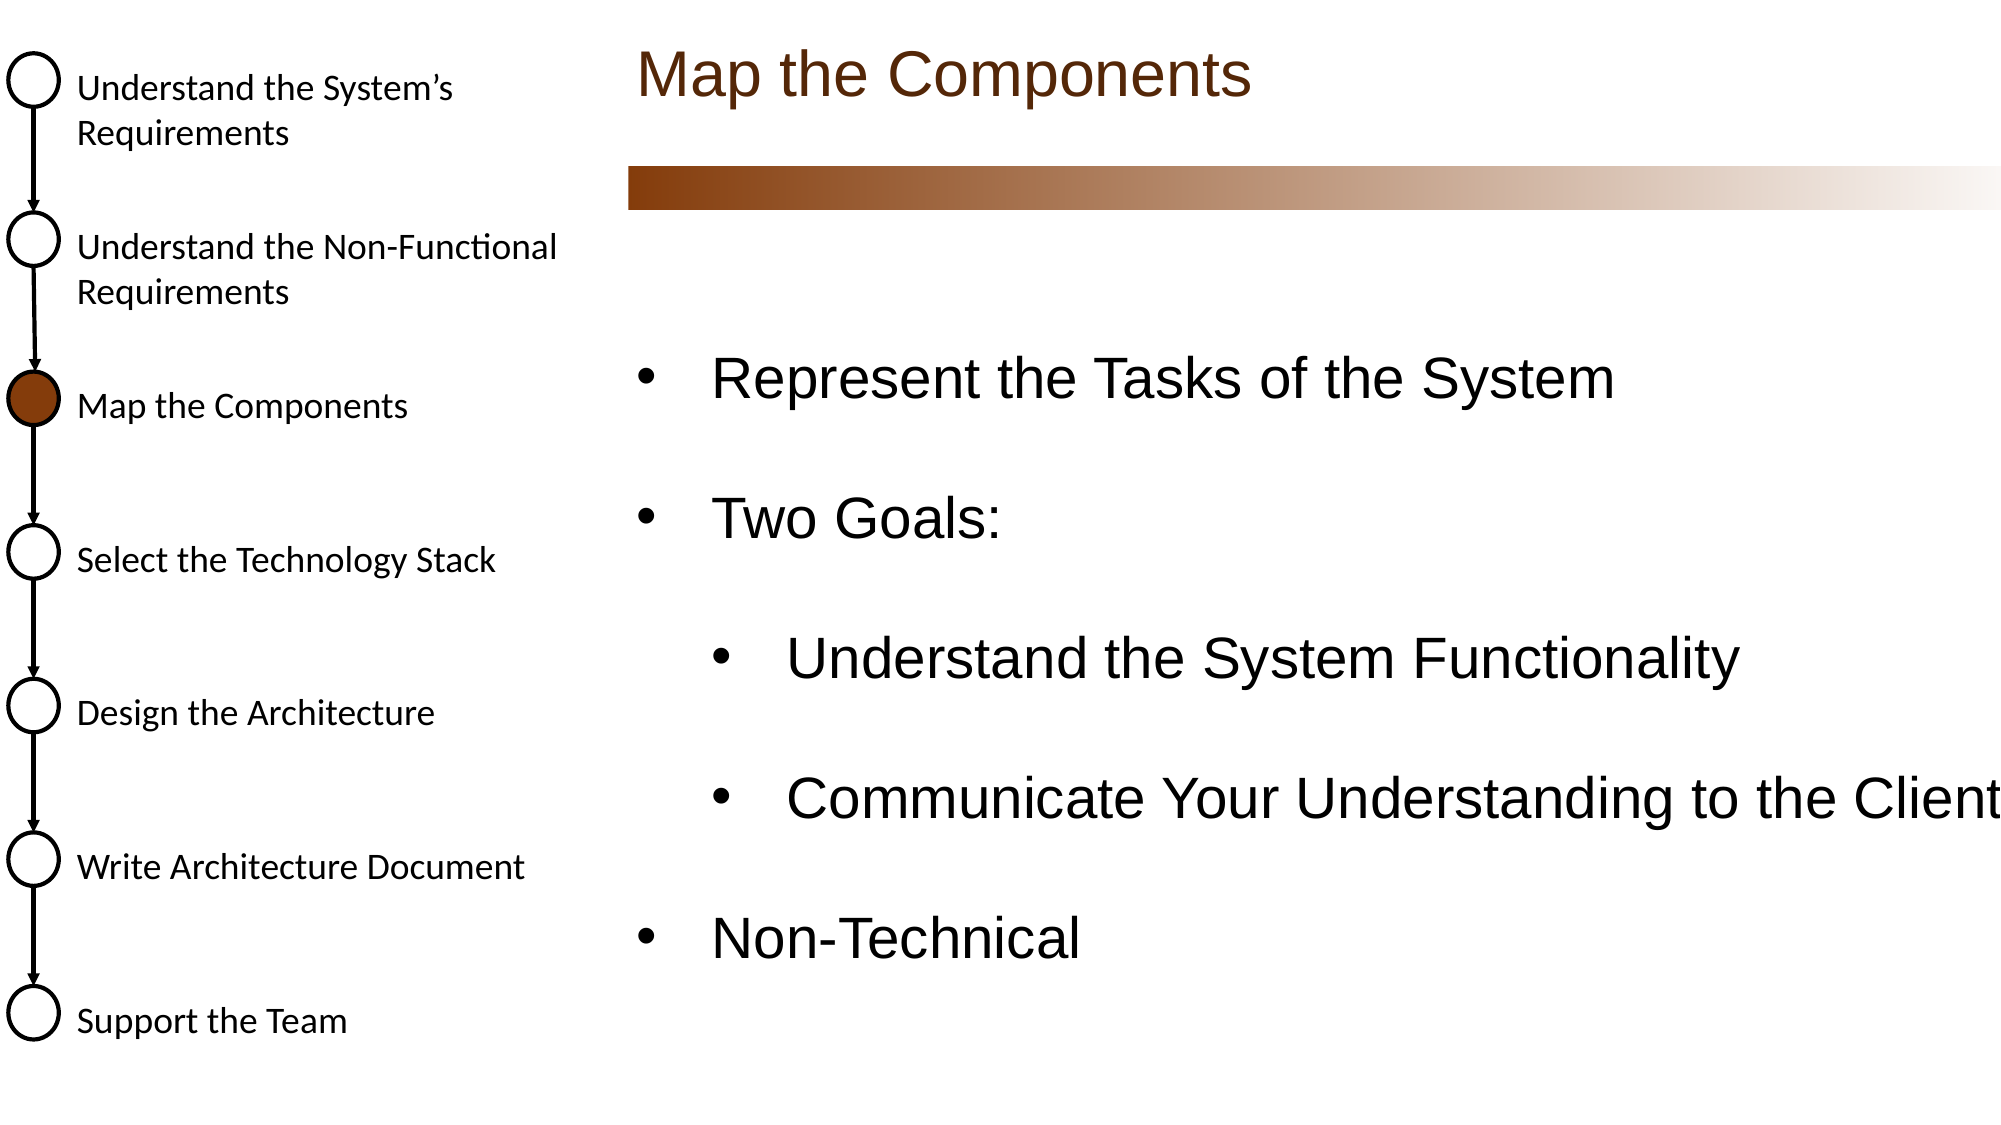

Map the Components

Understand the System’s Requirements

Understand the Non-Functional Requirements

Map the Components

Select the Technology Stack

Design the Architecture

Write Architecture Document

Support the Team

Represent the Tasks of the System
Two Goals:
Understand the System Functionality
Communicate Your Understanding to the Client
Non-Technical